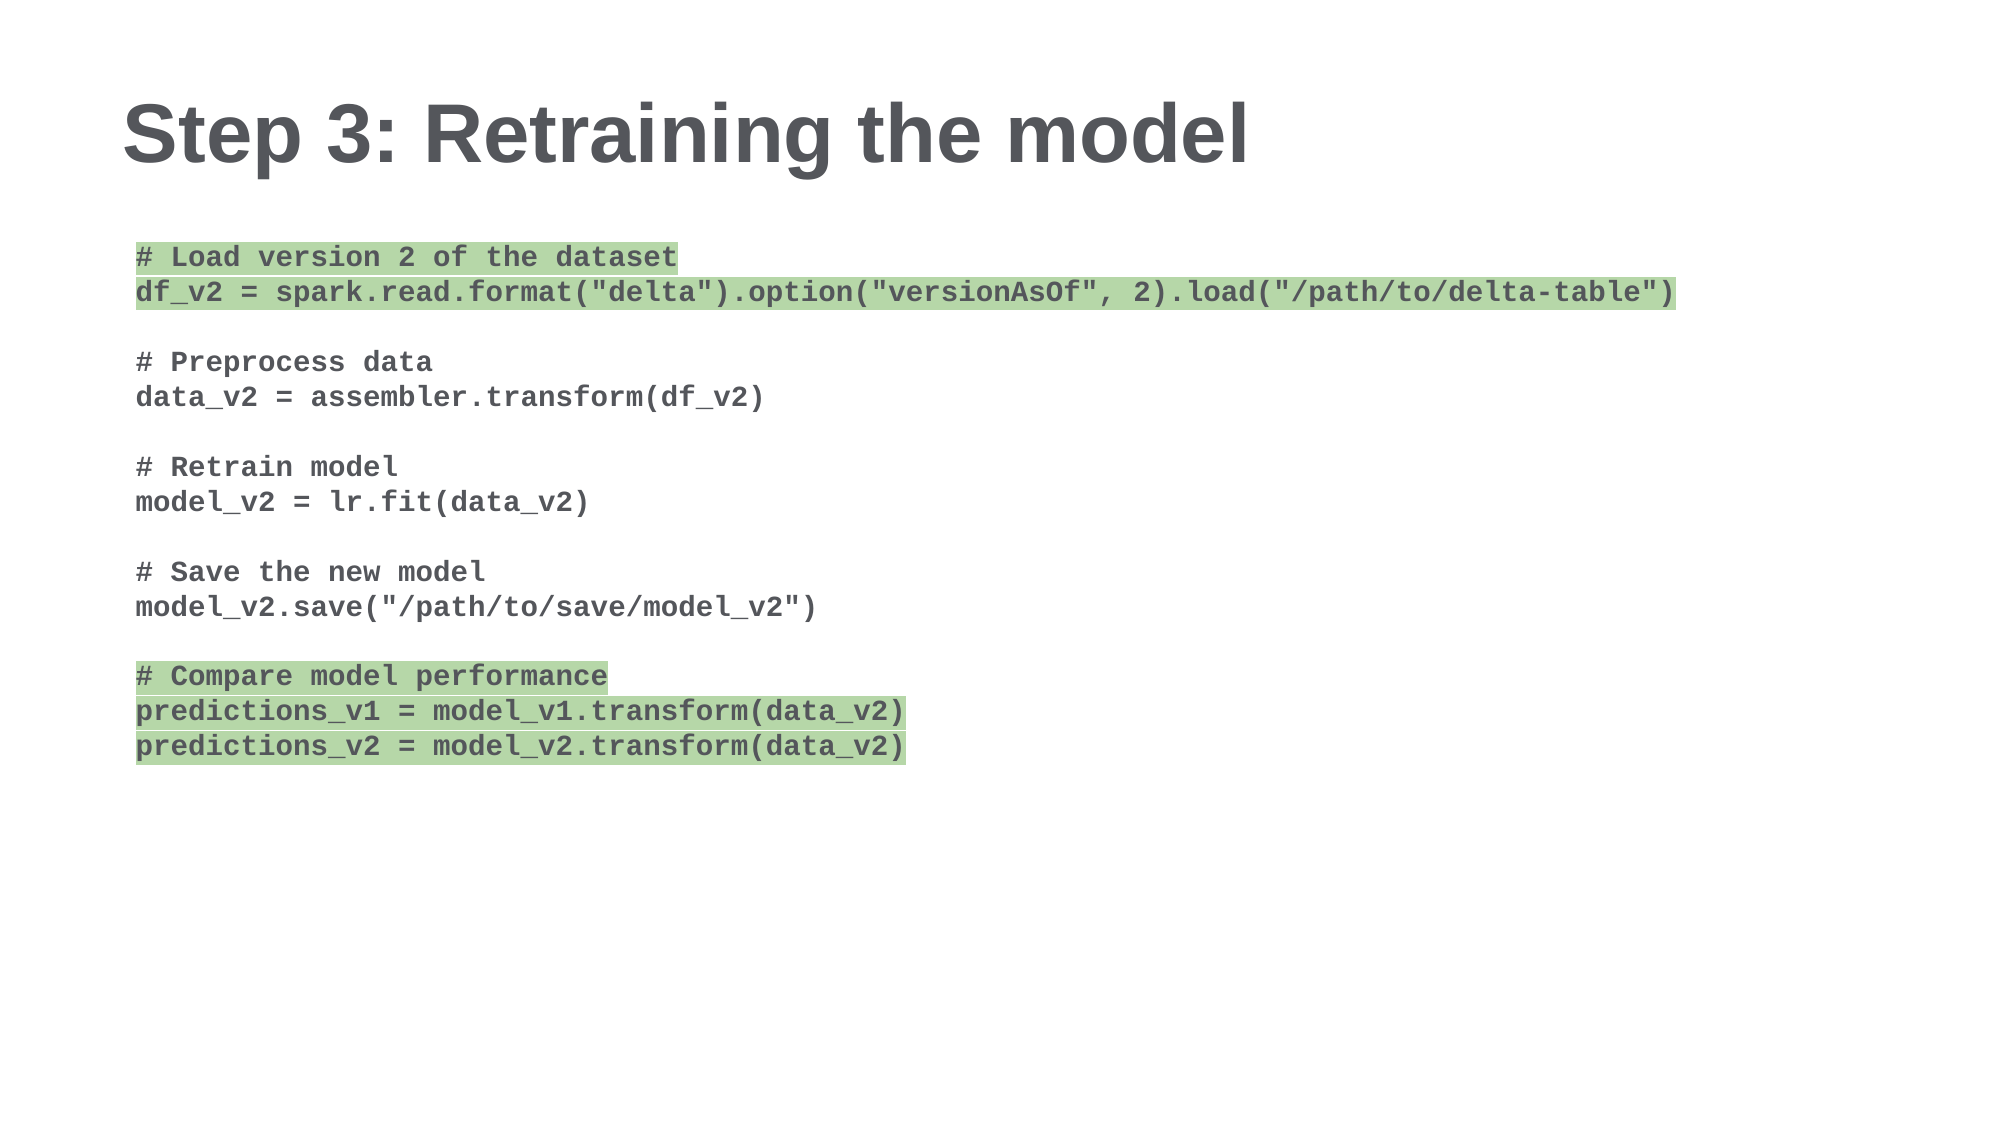

# Step 3: Retraining the model
# Load version 2 of the dataset
df_v2 = spark.read.format("delta").option("versionAsOf", 2).load("/path/to/delta-table")

# Preprocess data
data_v2 = assembler.transform(df_v2)

# Retrain model
model_v2 = lr.fit(data_v2)

# Save the new model
model_v2.save("/path/to/save/model_v2")

# Compare model performance
predictions_v1 = model_v1.transform(data_v2)
predictions_v2 = model_v2.transform(data_v2)